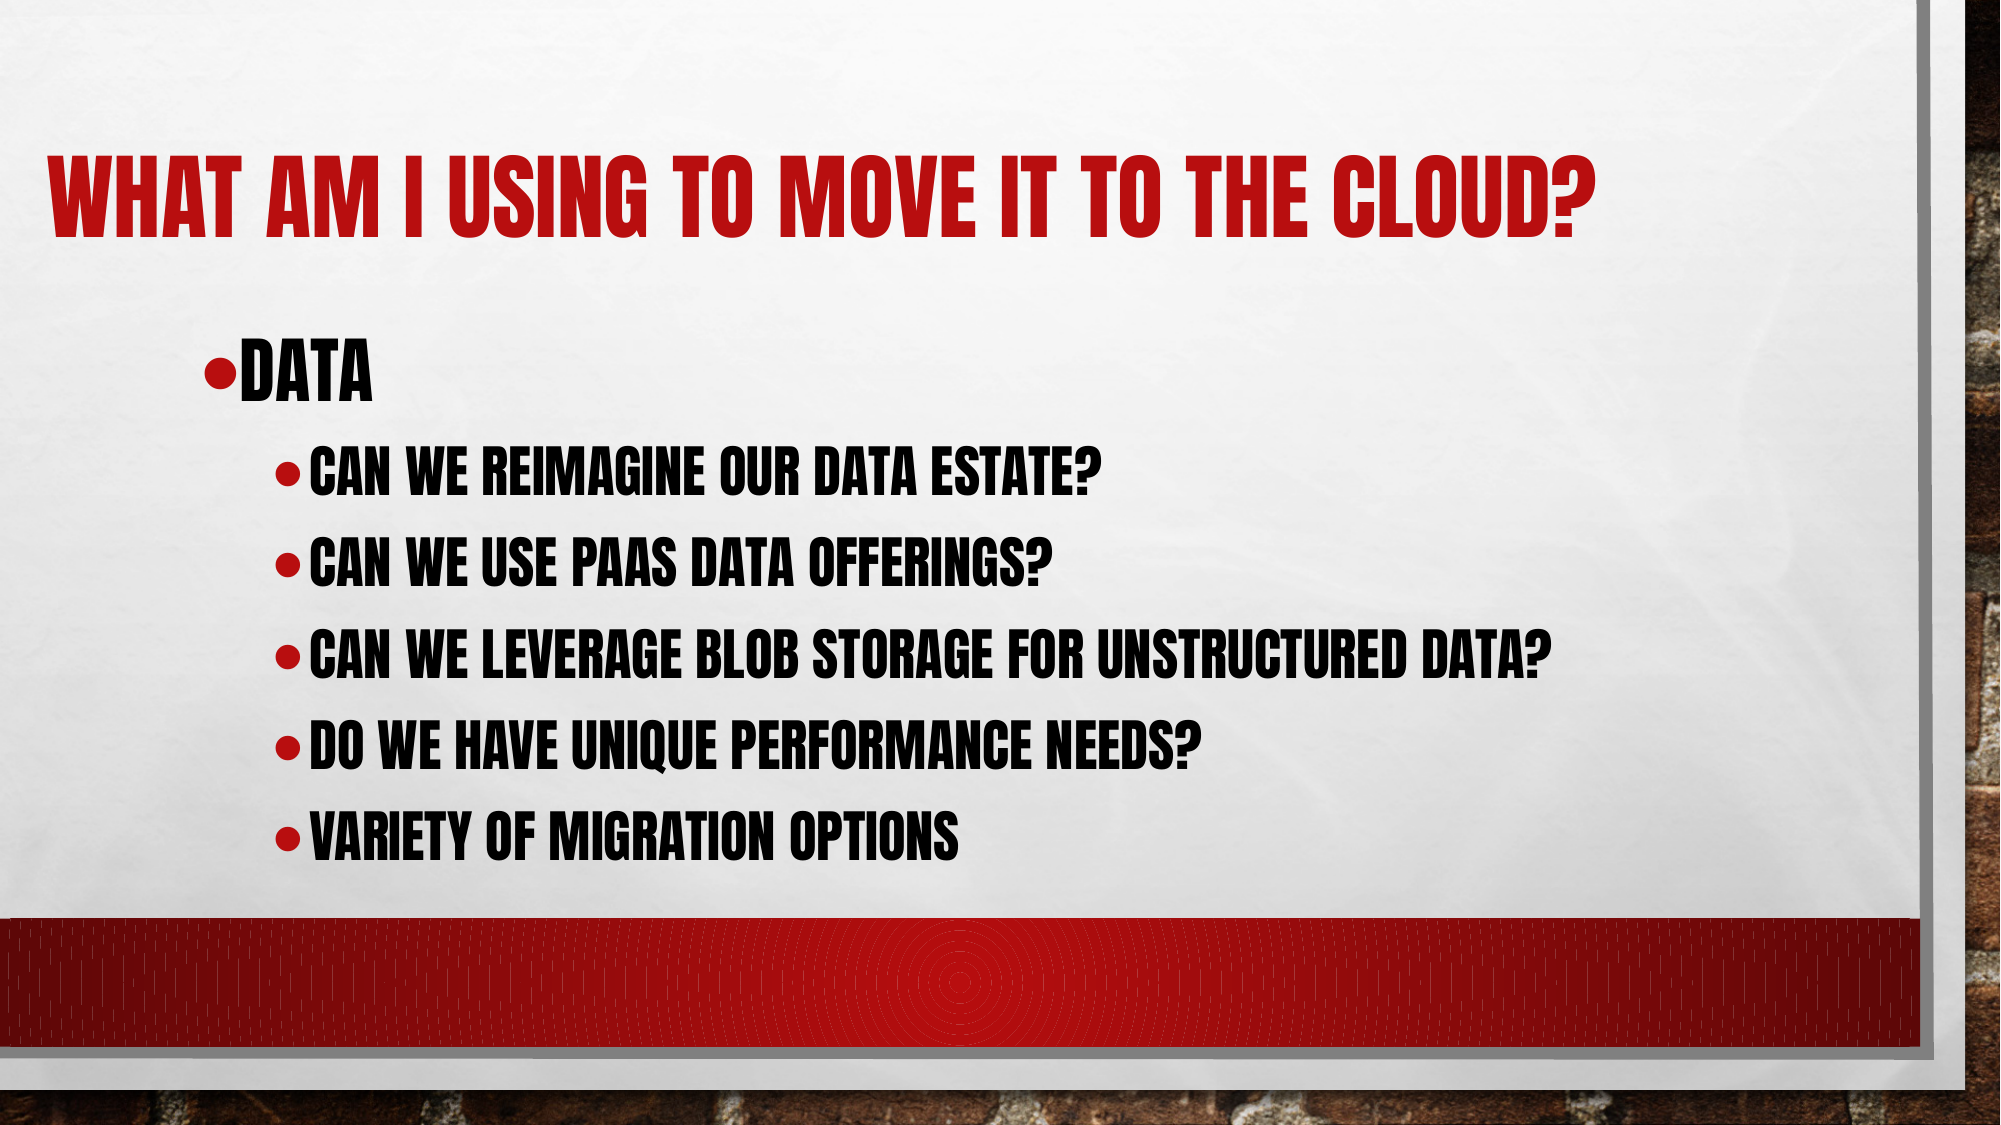

# What am I using to move it to the cloud?
data
Can we reimagine our data estate?
Can we use paas data offerings?
Can we leverage blob storage for unstructured data?
Do we have unique performance needs?
Variety of migration options